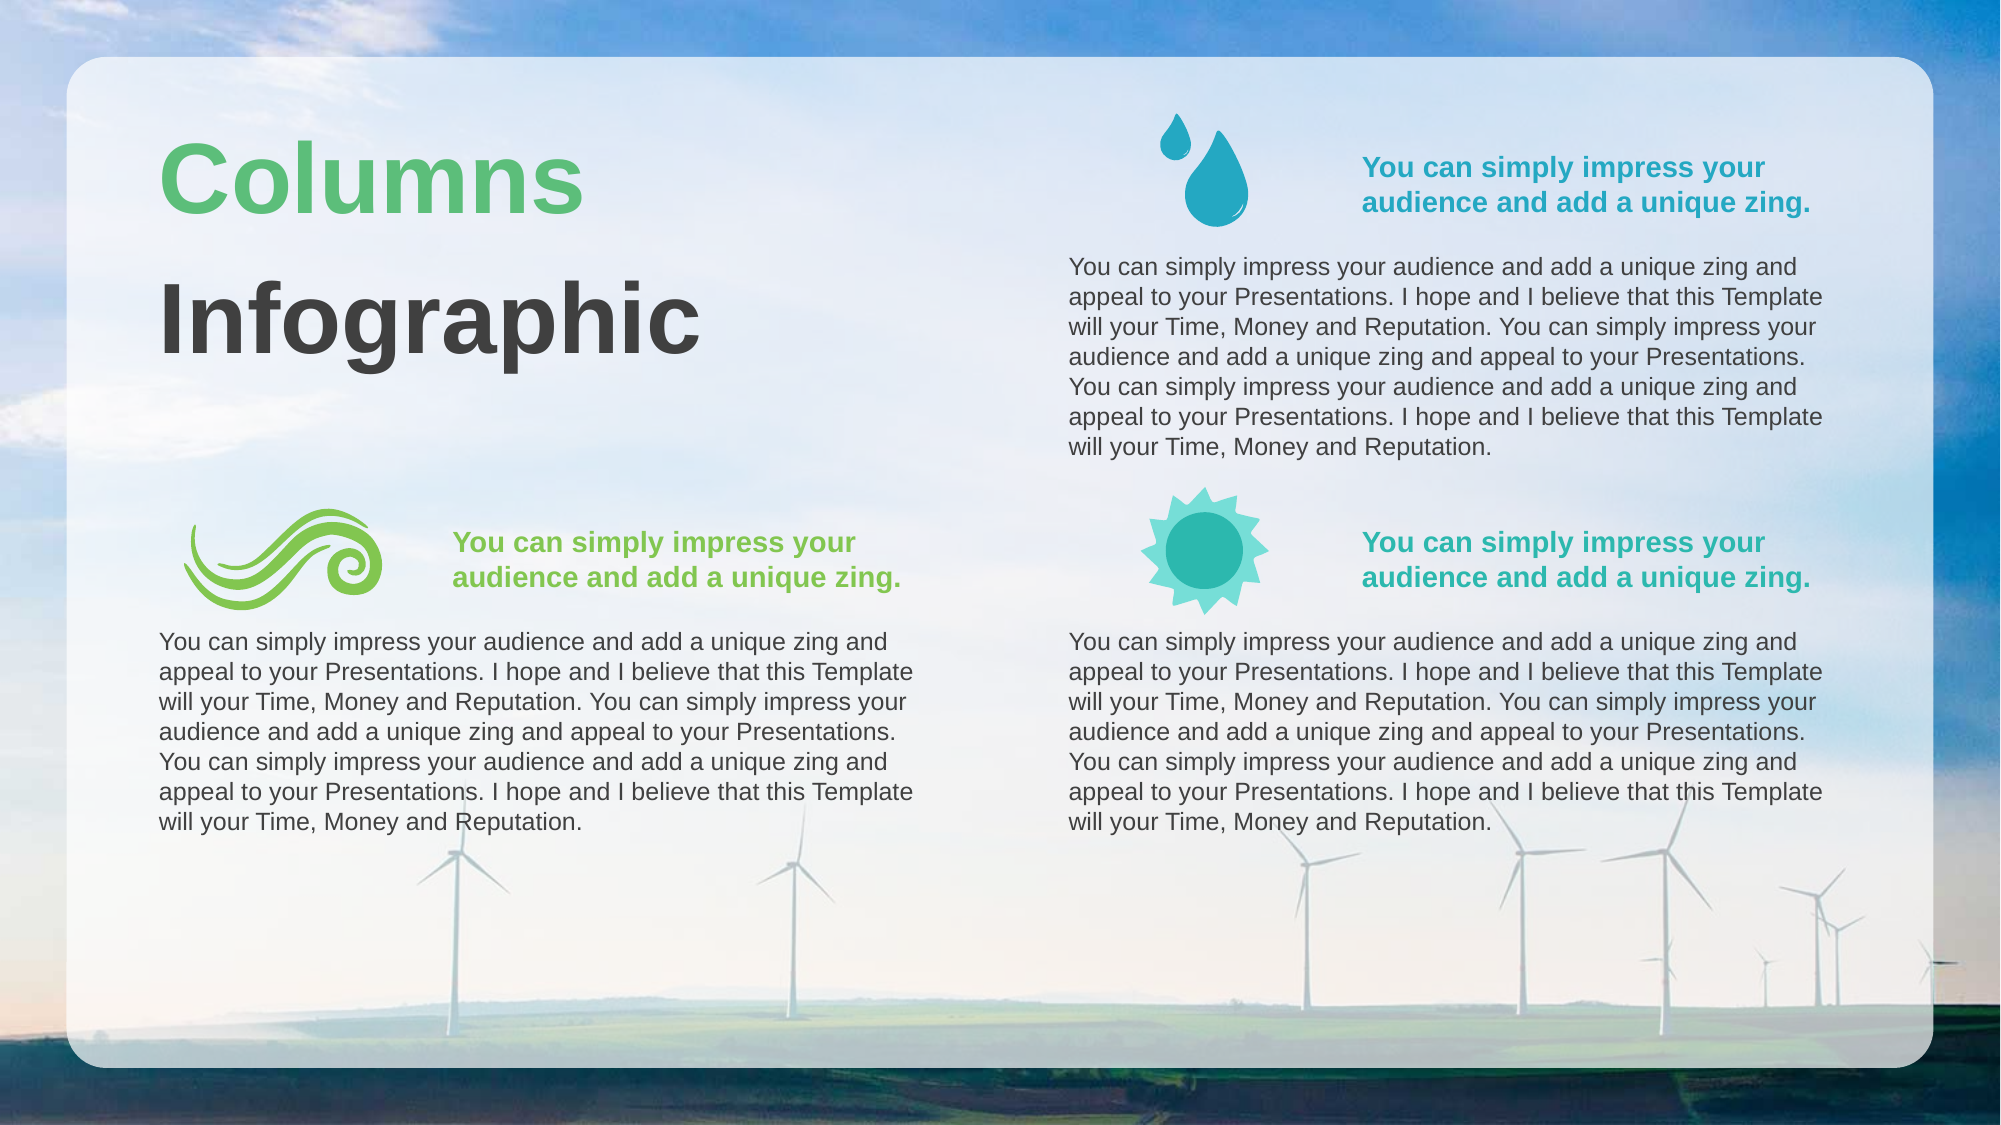

Columns
Infographic

You can simply impress your audience and add a unique zing.
You can simply impress your audience and add a unique zing and appeal to your Presentations. I hope and I believe that this Template will your Time, Money and Reputation. You can simply impress your audience and add a unique zing and appeal to your Presentations. You can simply impress your audience and add a unique zing and appeal to your Presentations. I hope and I believe that this Template will your Time, Money and Reputation.

You can simply impress your audience and add a unique zing.
You can simply impress your audience and add a unique zing.
You can simply impress your audience and add a unique zing and appeal to your Presentations. I hope and I believe that this Template will your Time, Money and Reputation. You can simply impress your audience and add a unique zing and appeal to your Presentations. You can simply impress your audience and add a unique zing and appeal to your Presentations. I hope and I believe that this Template will your Time, Money and Reputation.
You can simply impress your audience and add a unique zing and appeal to your Presentations. I hope and I believe that this Template will your Time, Money and Reputation. You can simply impress your audience and add a unique zing and appeal to your Presentations. You can simply impress your audience and add a unique zing and appeal to your Presentations. I hope and I believe that this Template will your Time, Money and Reputation.